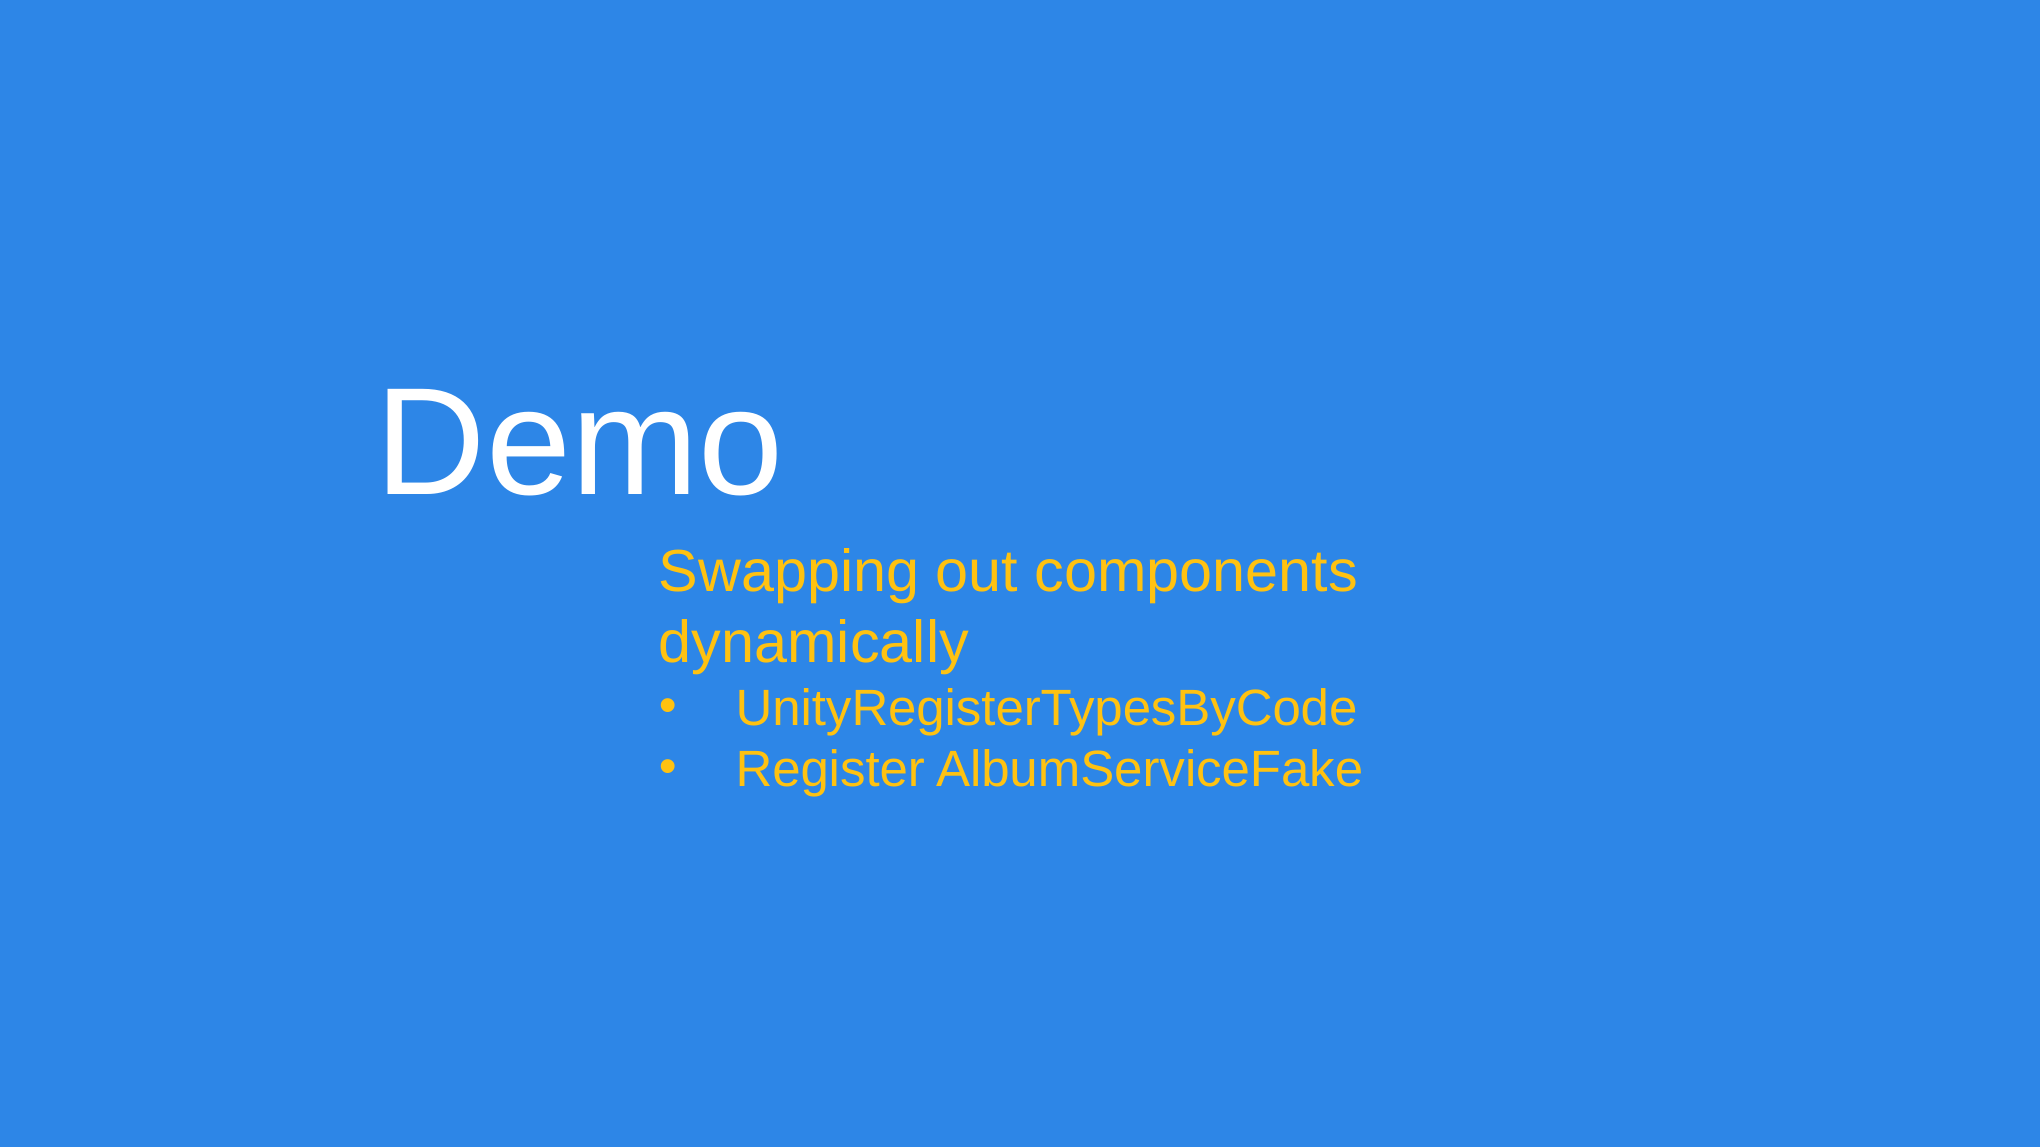

Demo
Swapping out components dynamically
UnityRegisterTypesByCode
Register AlbumServiceFake